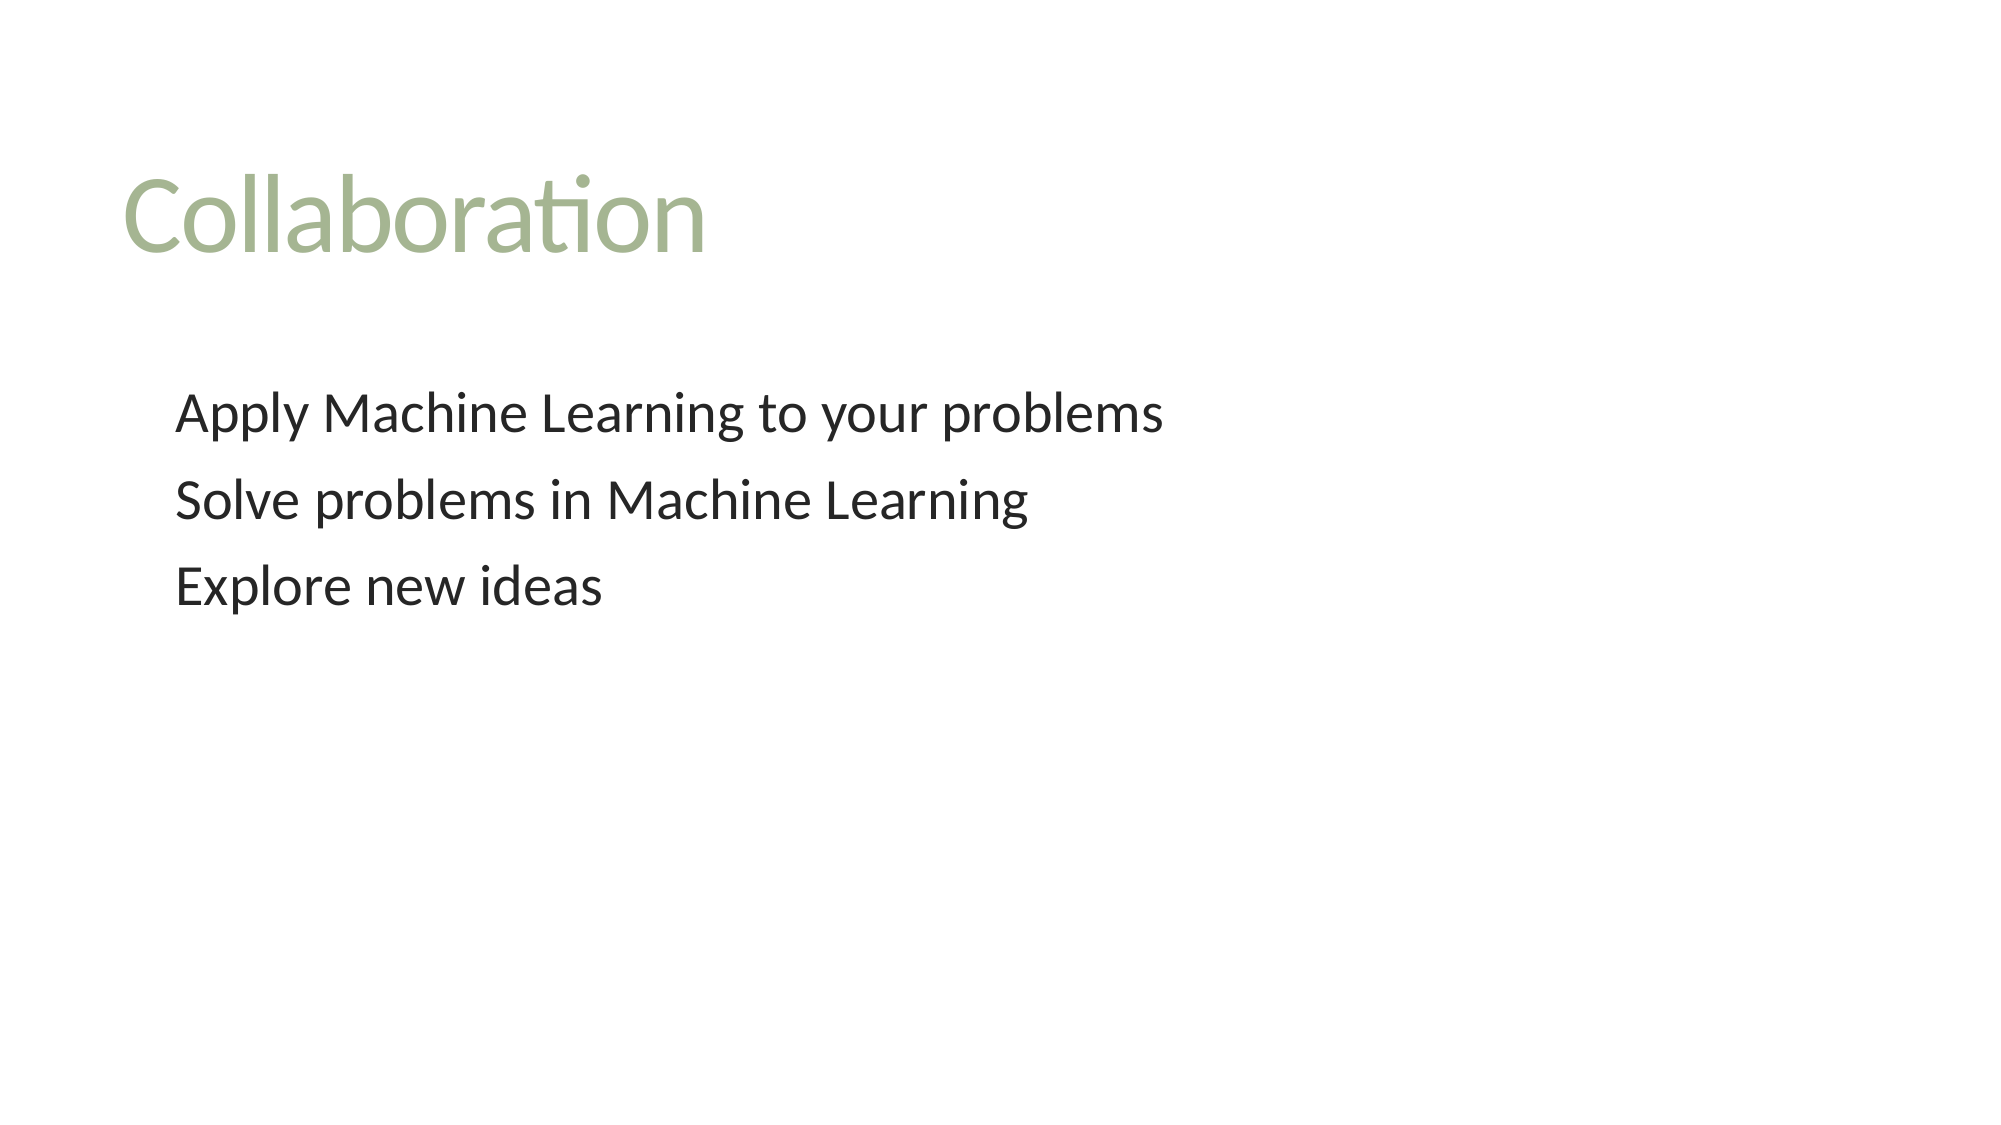

# Collaboration
Apply Machine Learning to your problems
Solve problems in Machine Learning
Explore new ideas